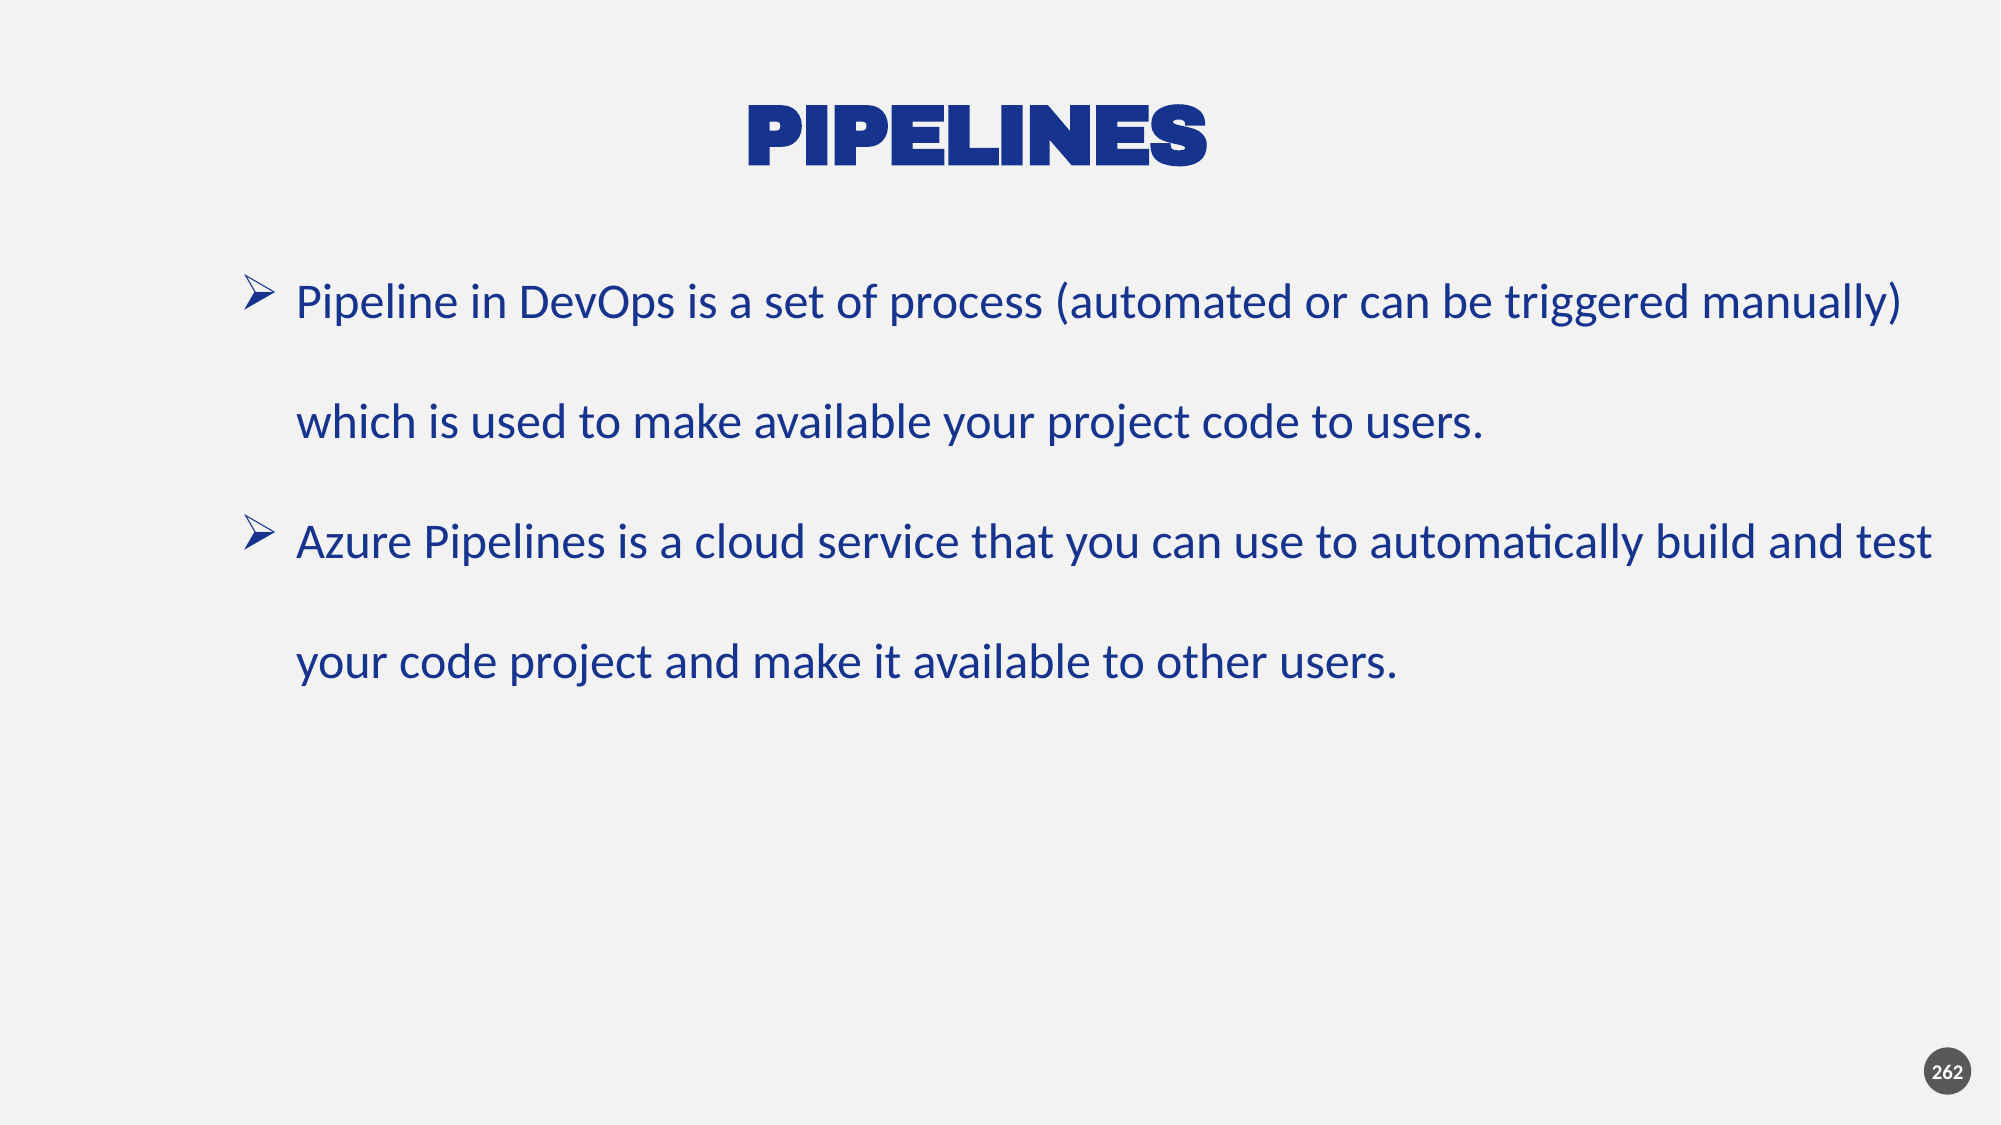

PIPELINES
Pipeline in DevOps is a set of process (automated or can be triggered manually) which is used to make available your project code to users.
Azure Pipelines is a cloud service that you can use to automatically build and test your code project and make it available to other users.
262